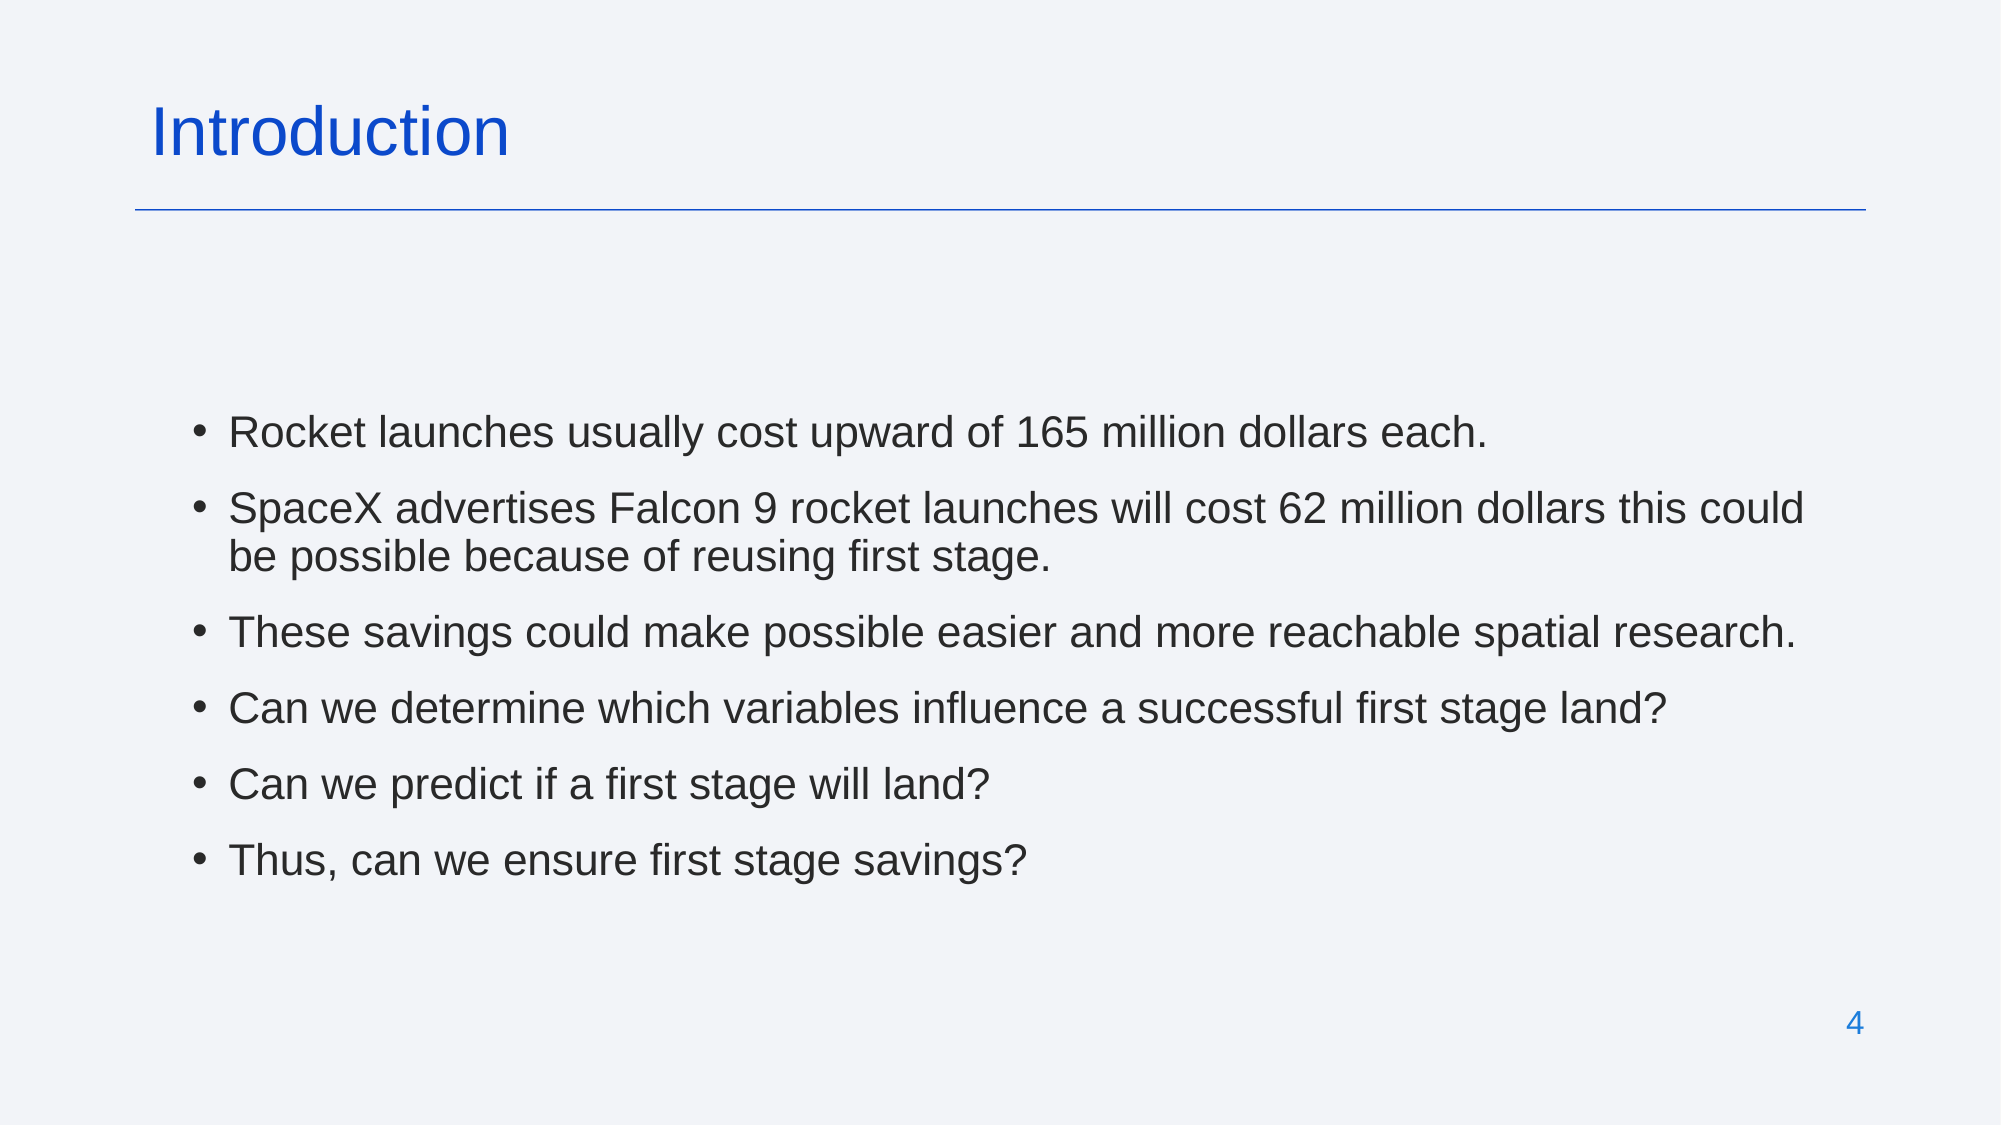

Introduction
Rocket launches usually cost upward of 165 million dollars each.
SpaceX advertises Falcon 9 rocket launches will cost 62 million dollars this could be possible because of reusing first stage.
These savings could make possible easier and more reachable spatial research.
Can we determine which variables influence a successful first stage land?
Can we predict if a first stage will land?
Thus, can we ensure first stage savings?
4